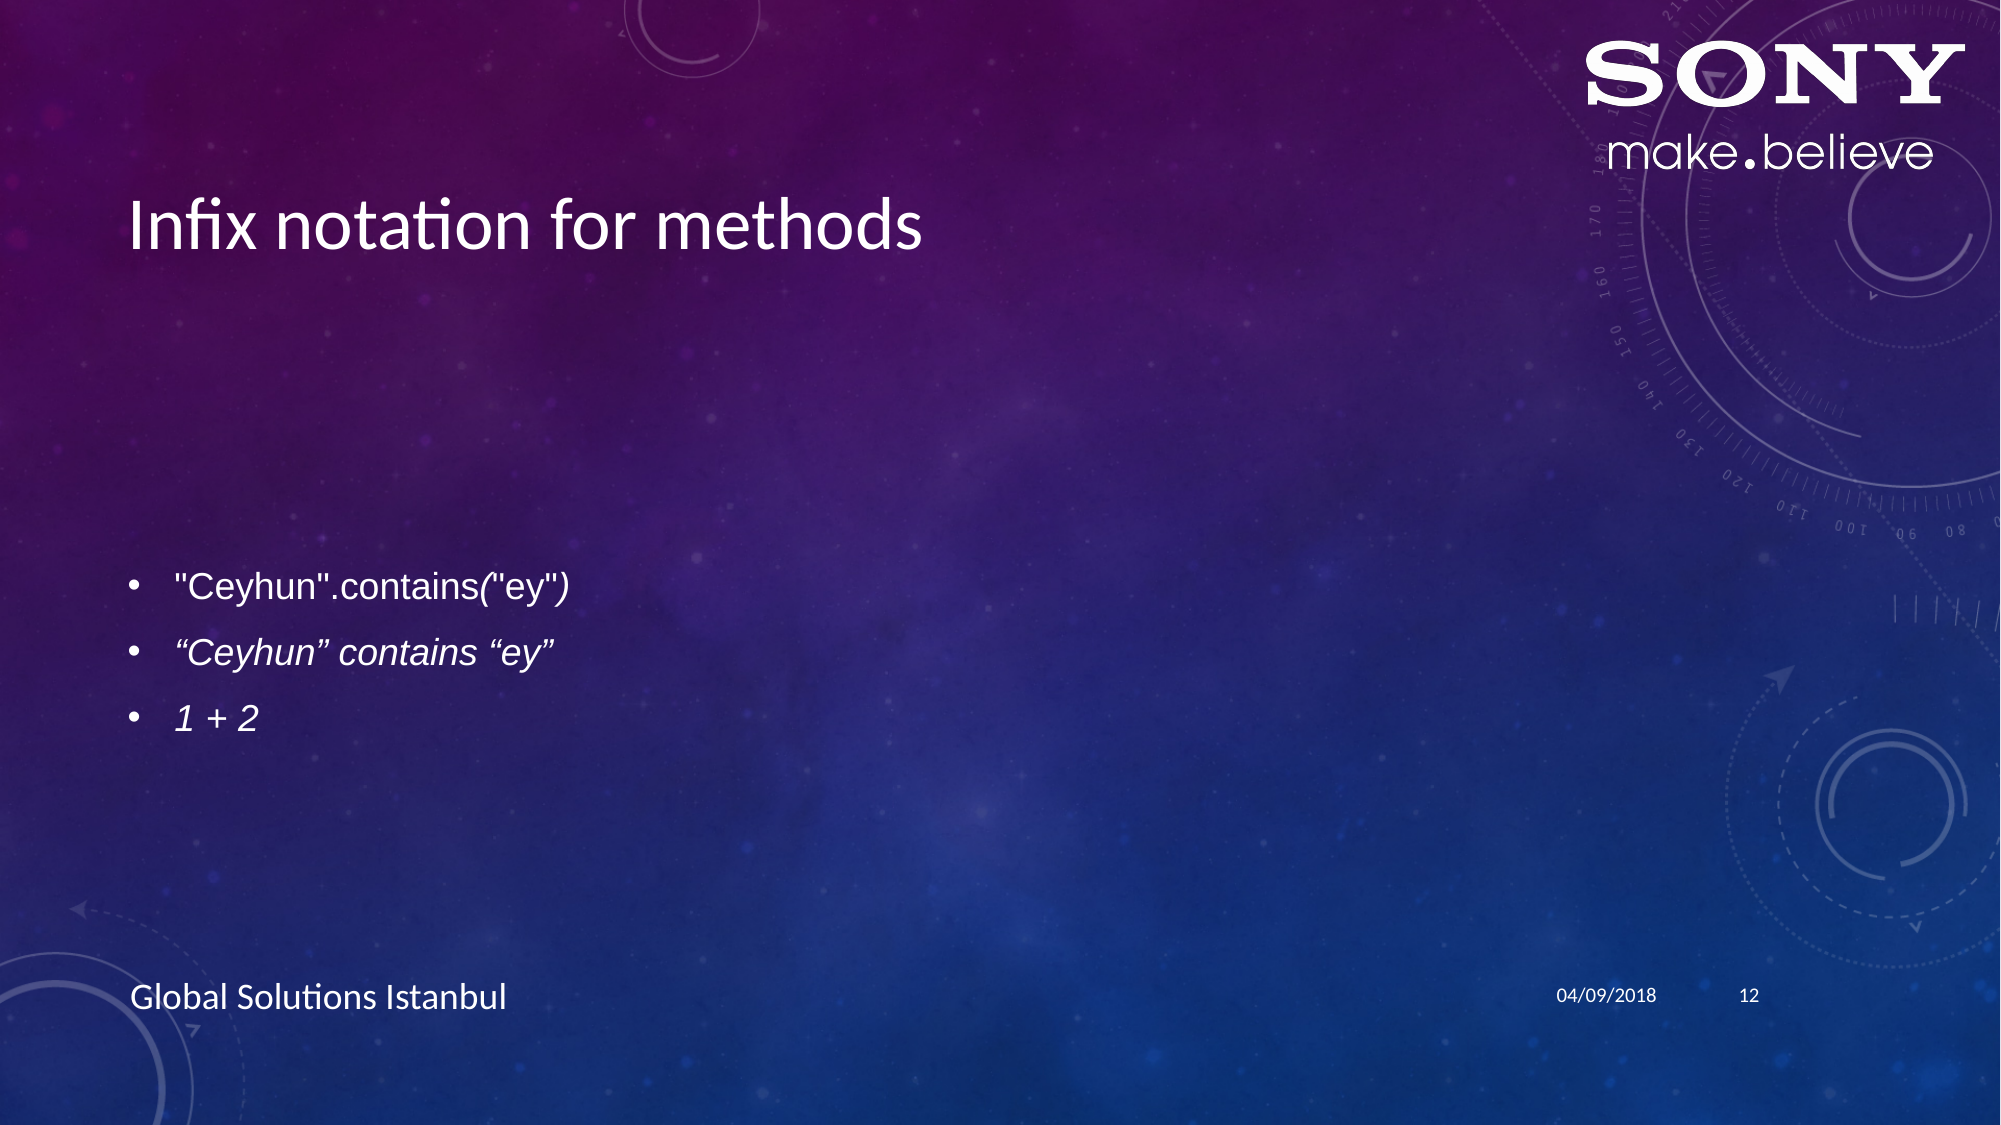

# Infix notation for methods
"Ceyhun".contains("ey")
“Ceyhun” contains “ey”
1 + 2
04/09/2018
12